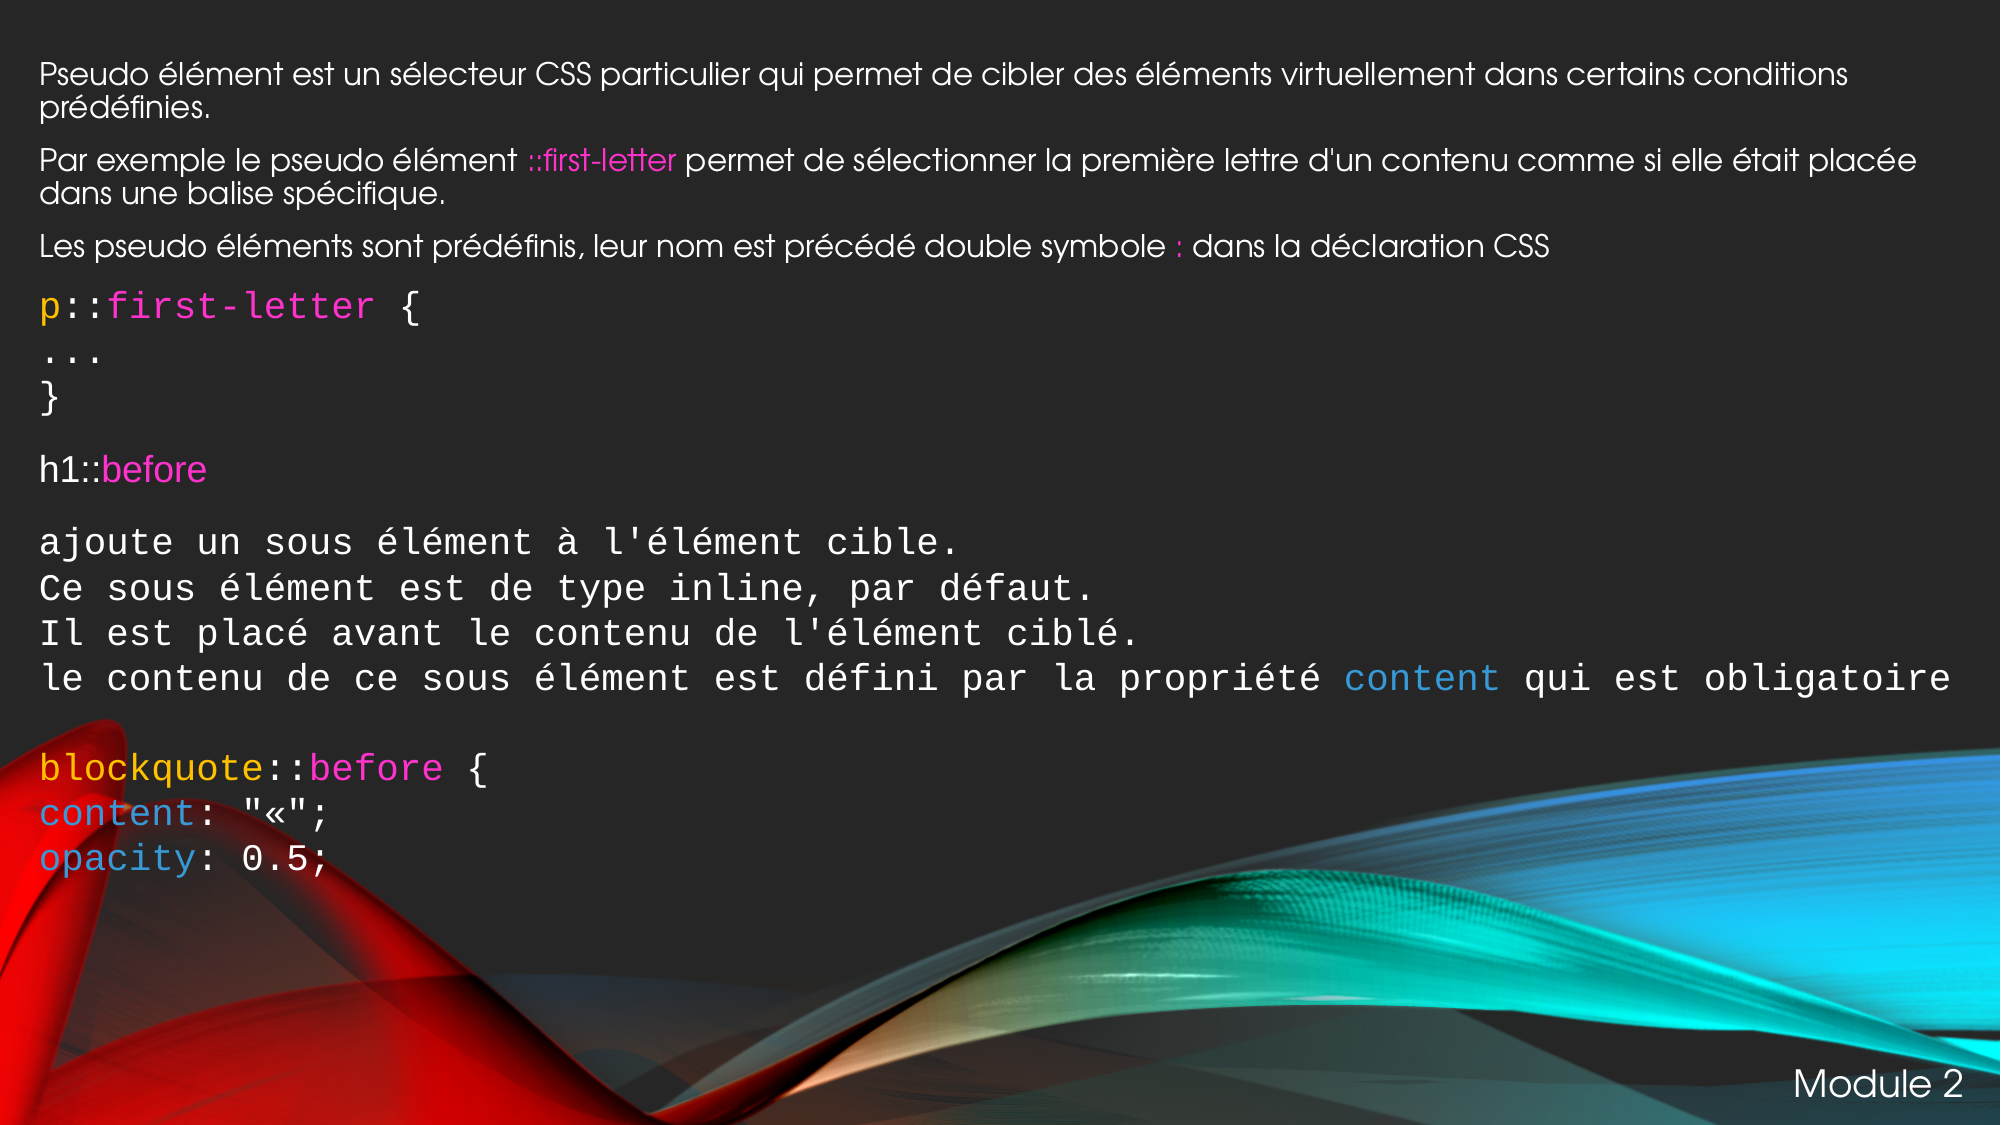

Pseudo élément est un sélecteur CSS particulier qui permet de cibler des éléments virtuellement dans certains conditions prédéfinies.
Par exemple le pseudo élément ::first-letter permet de sélectionner la première lettre d'un contenu comme si elle était placée dans une balise spécifique.
Les pseudo éléments sont prédéfinis, leur nom est précédé double symbole : dans la déclaration CSS
p::first-letter {
...
}
h1::before
ajoute un sous élément à l'élément cible.
Ce sous élément est de type inline, par défaut.
Il est placé avant le contenu de l'élément ciblé.
le contenu de ce sous élément est défini par la propriété content qui est obligatoire

blockquote::before {
content: "«";
opacity: 0.5;

Module 2